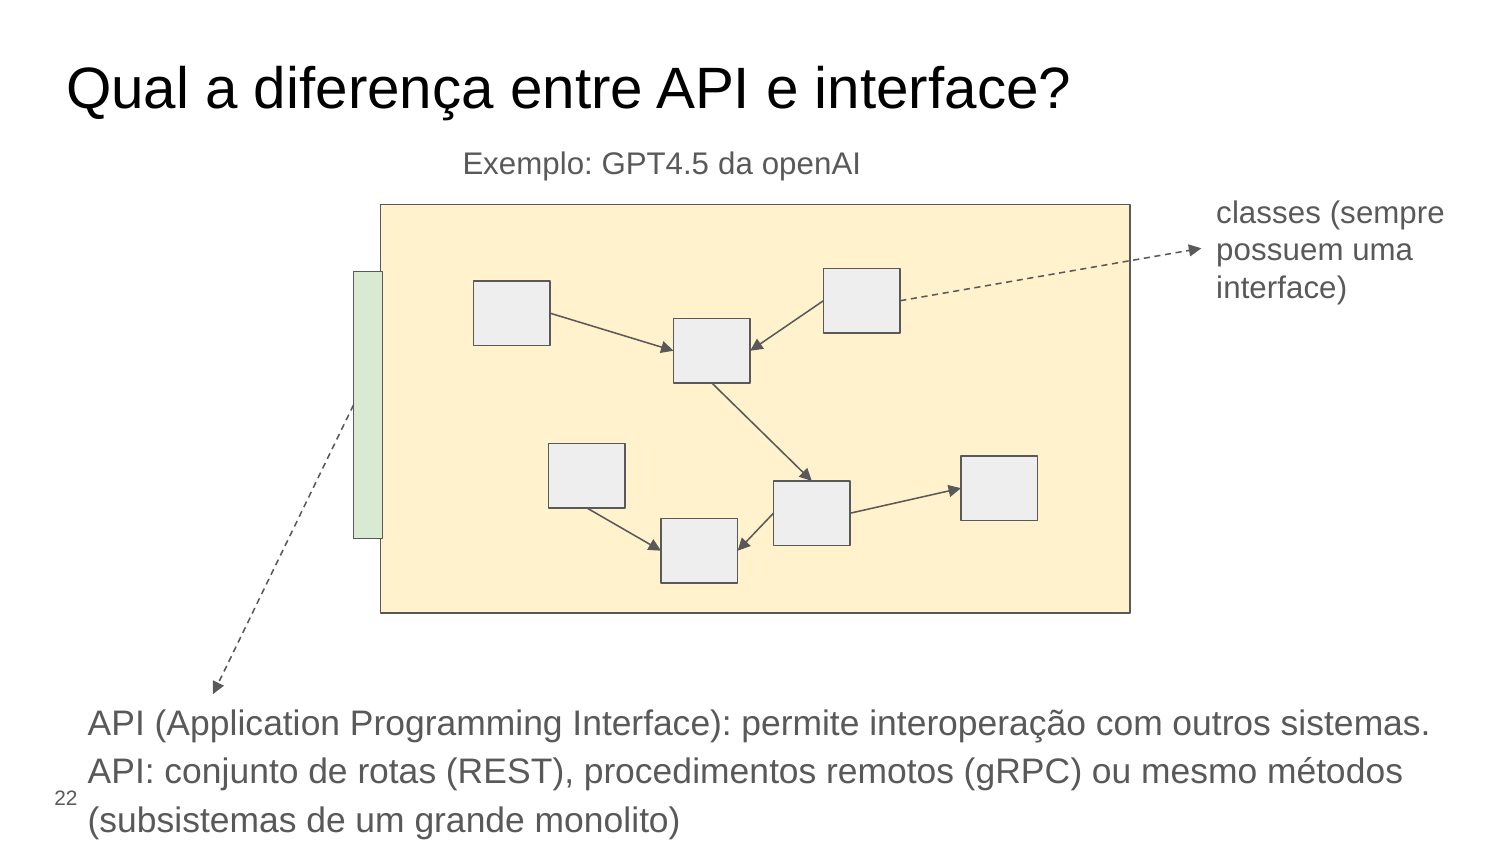

# Qual a diferença entre API e interface?
Exemplo: GPT4.5 da openAI
classes (sempre possuem uma interface)

API (Application Programming Interface): permite interoperação com outros sistemas.
API: conjunto de rotas (REST), procedimentos remotos (gRPC) ou mesmo métodos (subsistemas de um grande monolito)
22